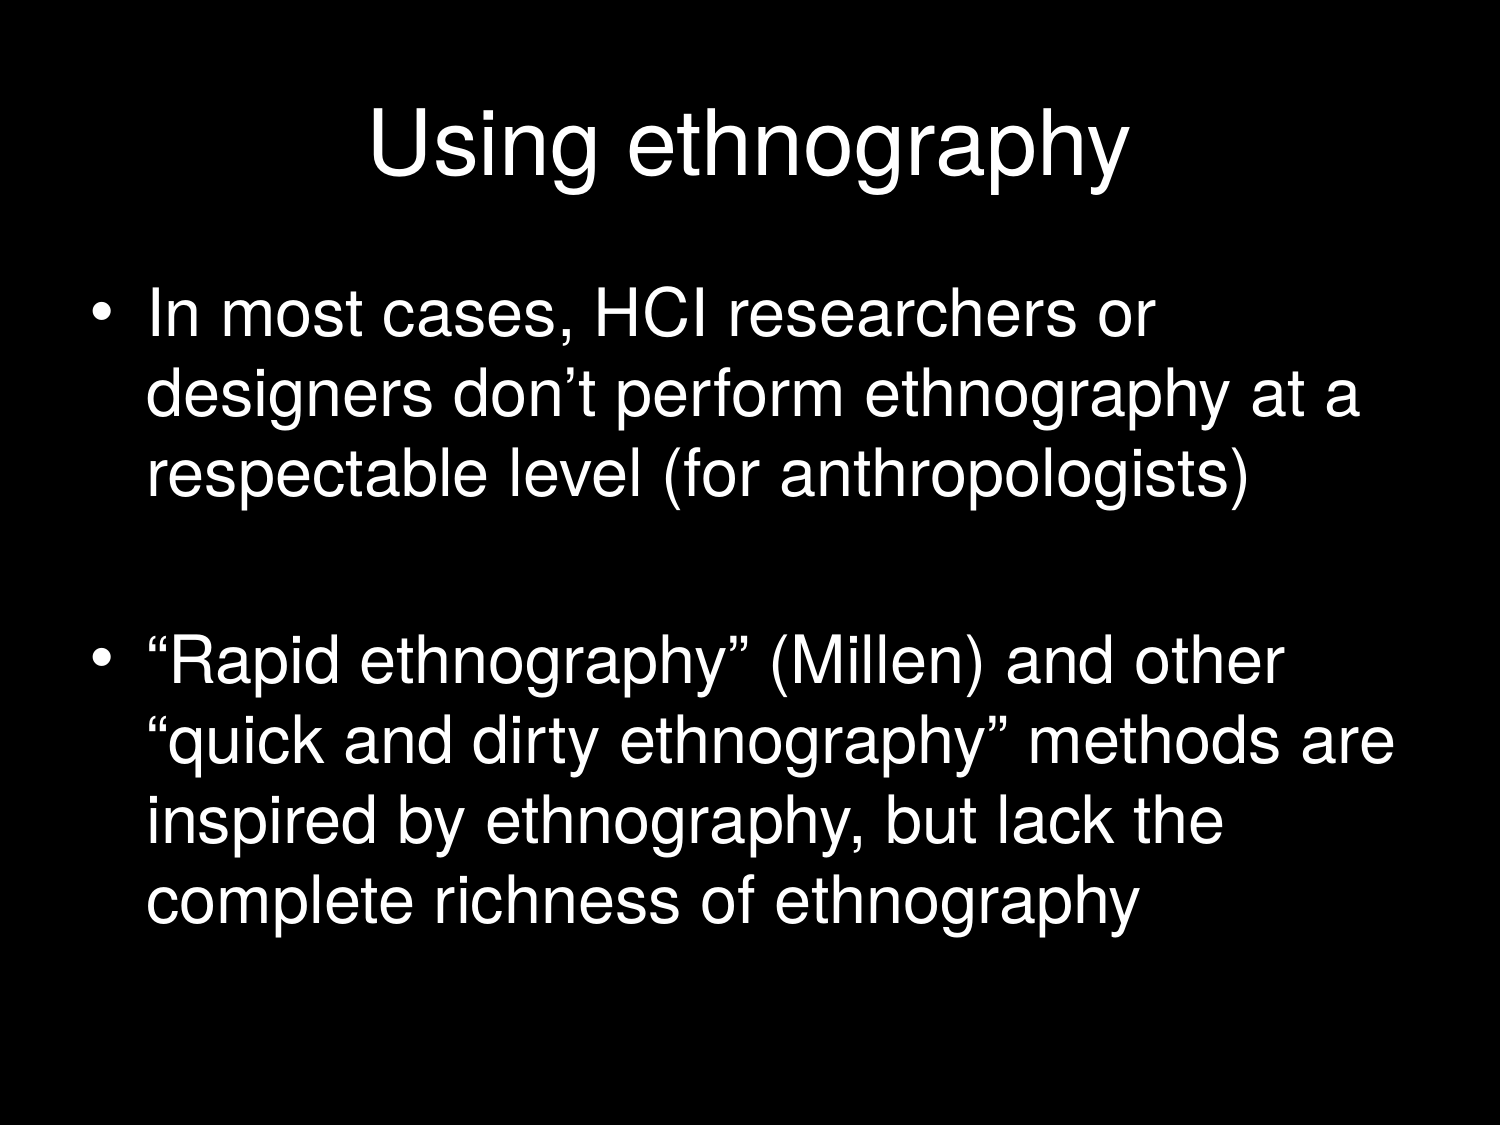

# Using ethnography
In most cases, HCI researchers or designers don’t perform ethnography at a respectable level (for anthropologists)

“Rapid ethnography” (Millen) and other “quick and dirty ethnography” methods are inspired by ethnography, but lack the complete richness of ethnography